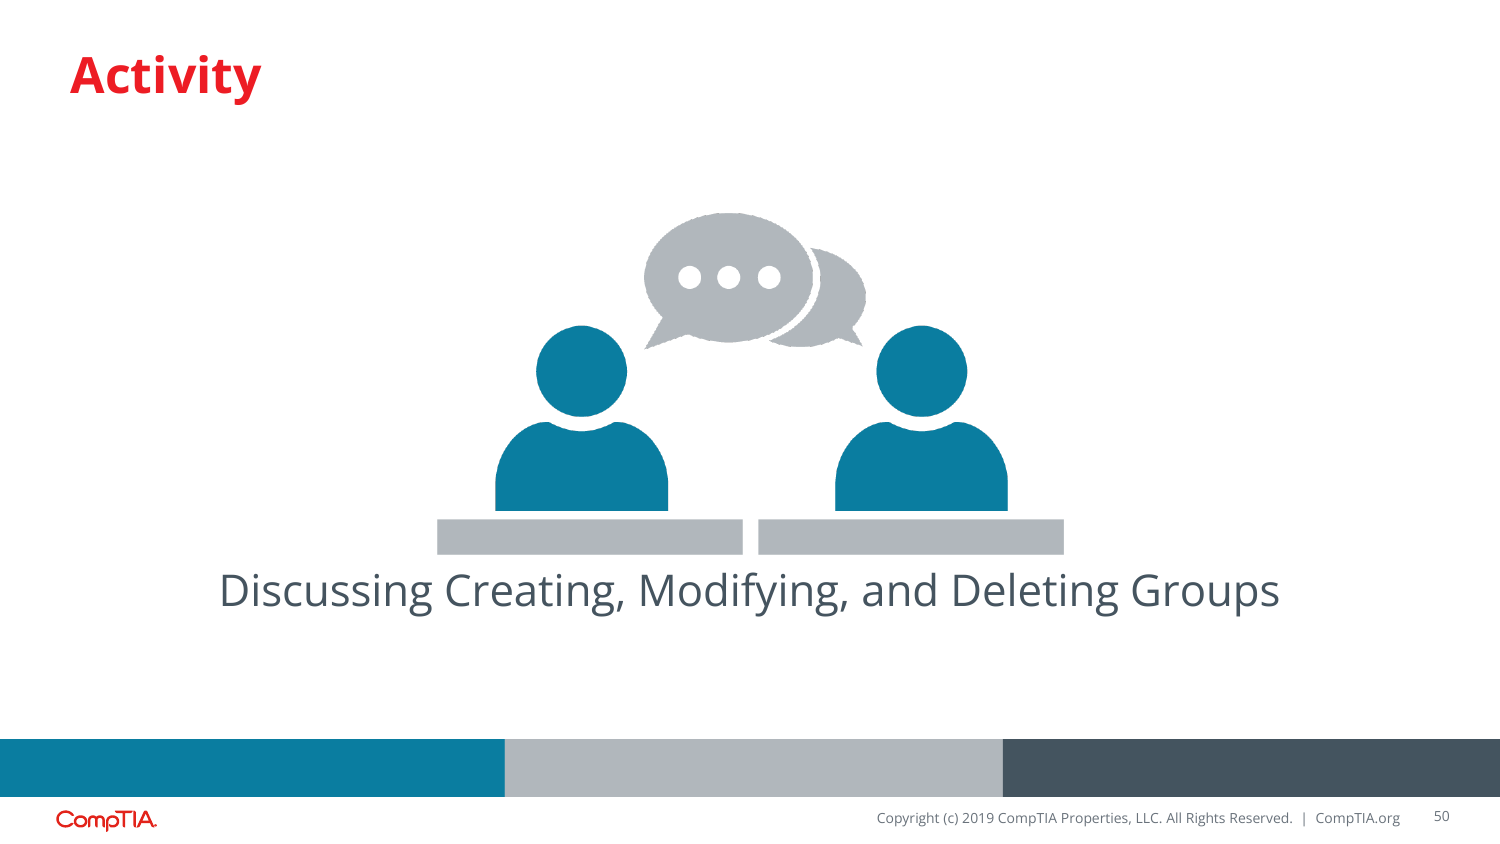

Discussing Creating, Modifying, and Deleting Groups
50